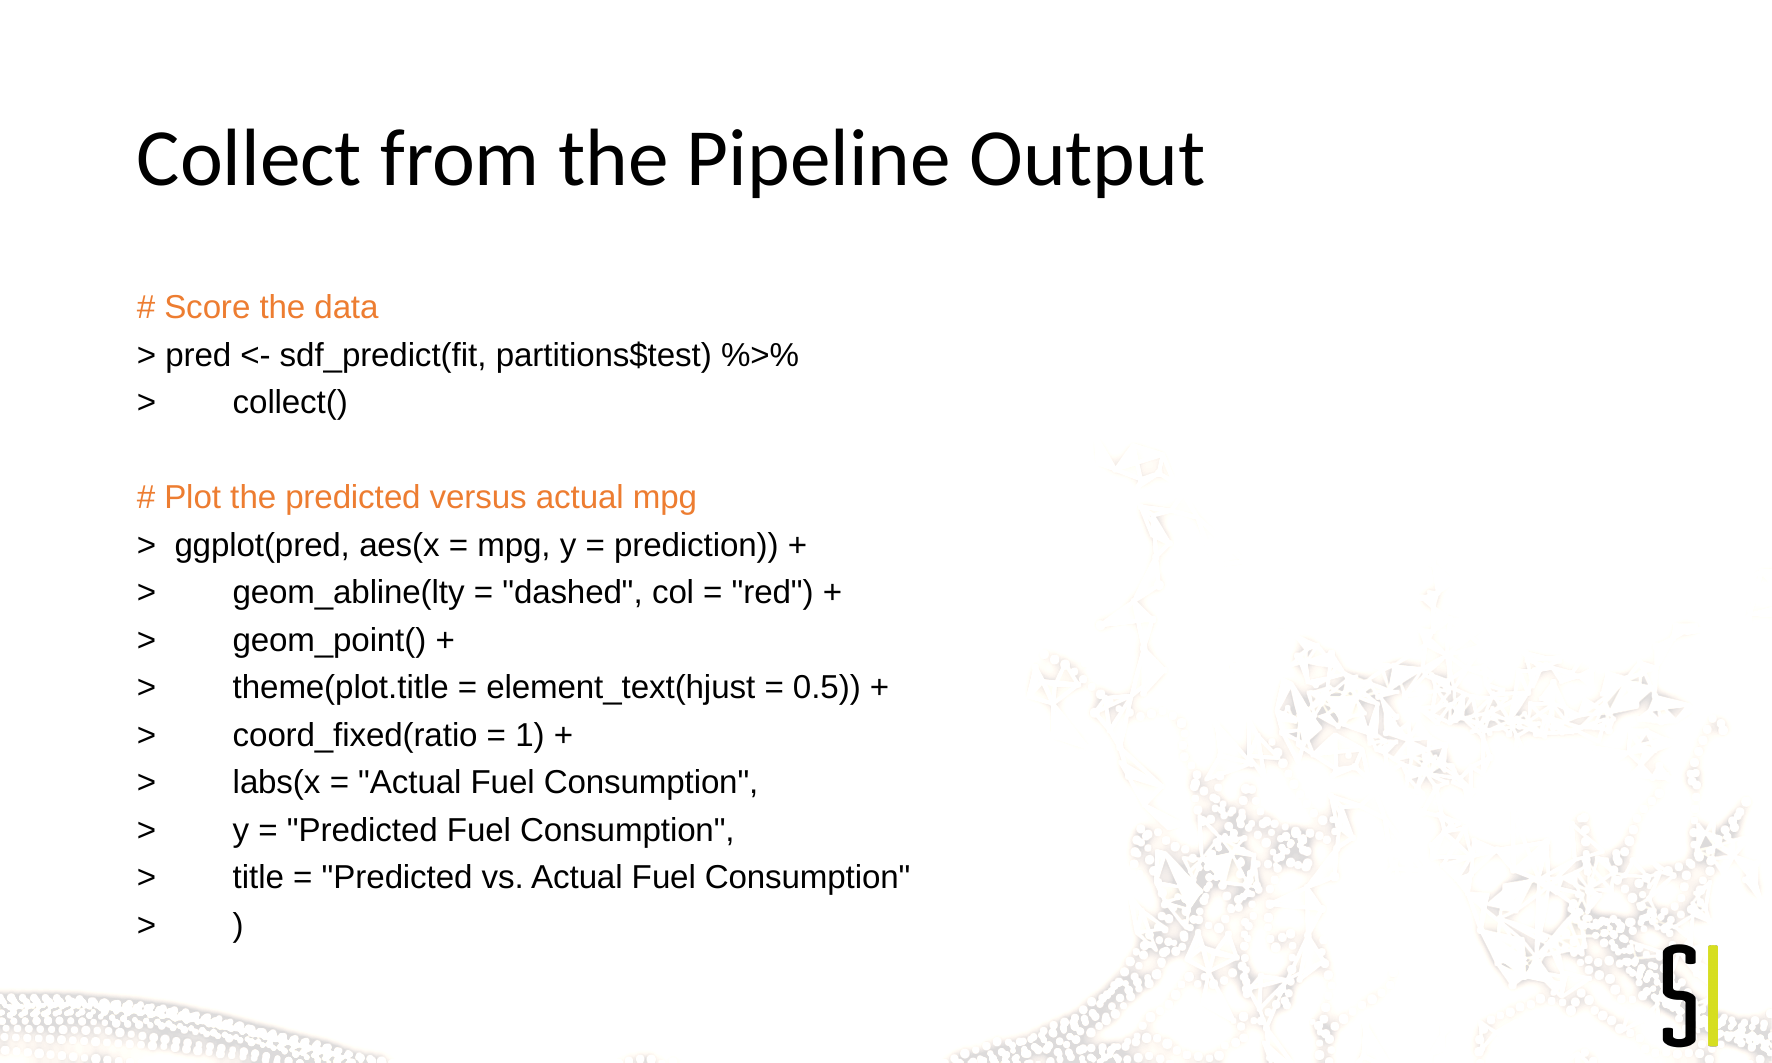

# Collect from the Pipeline Output
# Score the data
> pred <- sdf_predict(fit, partitions$test) %>%
>	collect()

# Plot the predicted versus actual mpg
>  ggplot(pred, aes(x = mpg, y = prediction)) +
> 	geom_abline(lty = "dashed", col = "red") +
> 	geom_point() +
>	theme(plot.title = element_text(hjust = 0.5)) +
>	coord_fixed(ratio = 1) +
>	labs(x = "Actual Fuel Consumption",
>	y = "Predicted Fuel Consumption",
>	title = "Predicted vs. Actual Fuel Consumption"
>	)